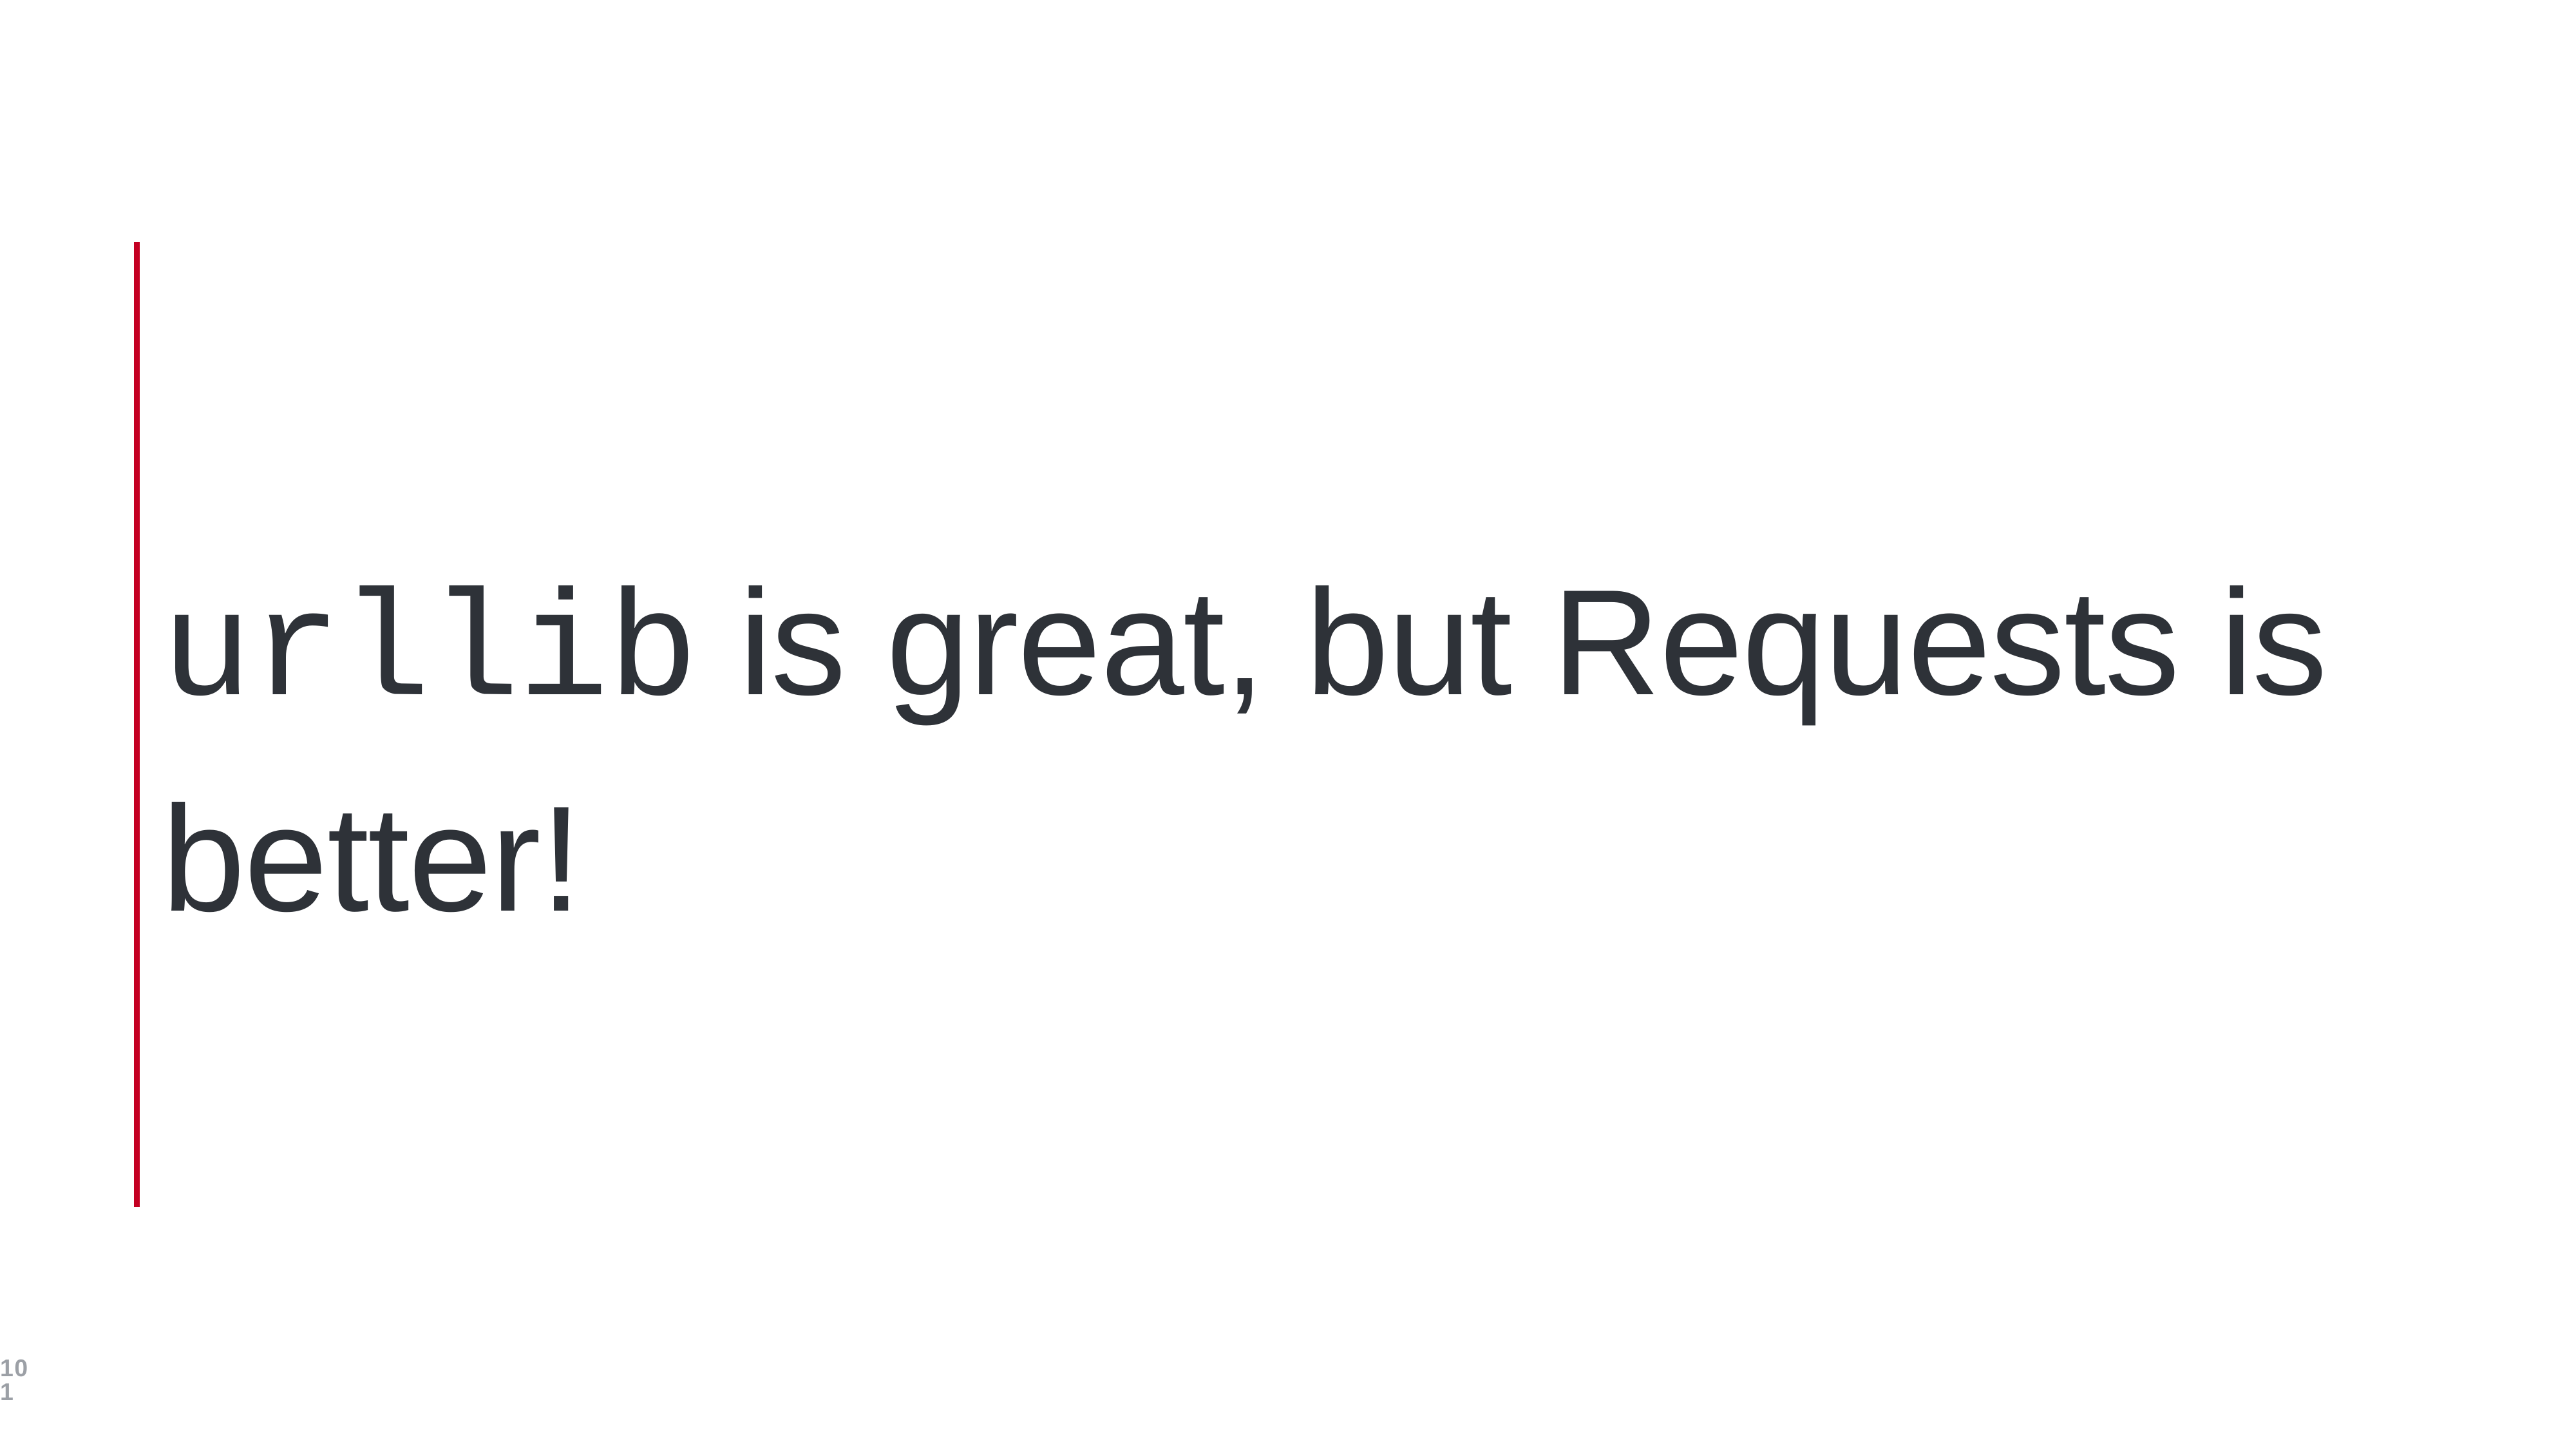

# urllib is great, but Requests is better!
101